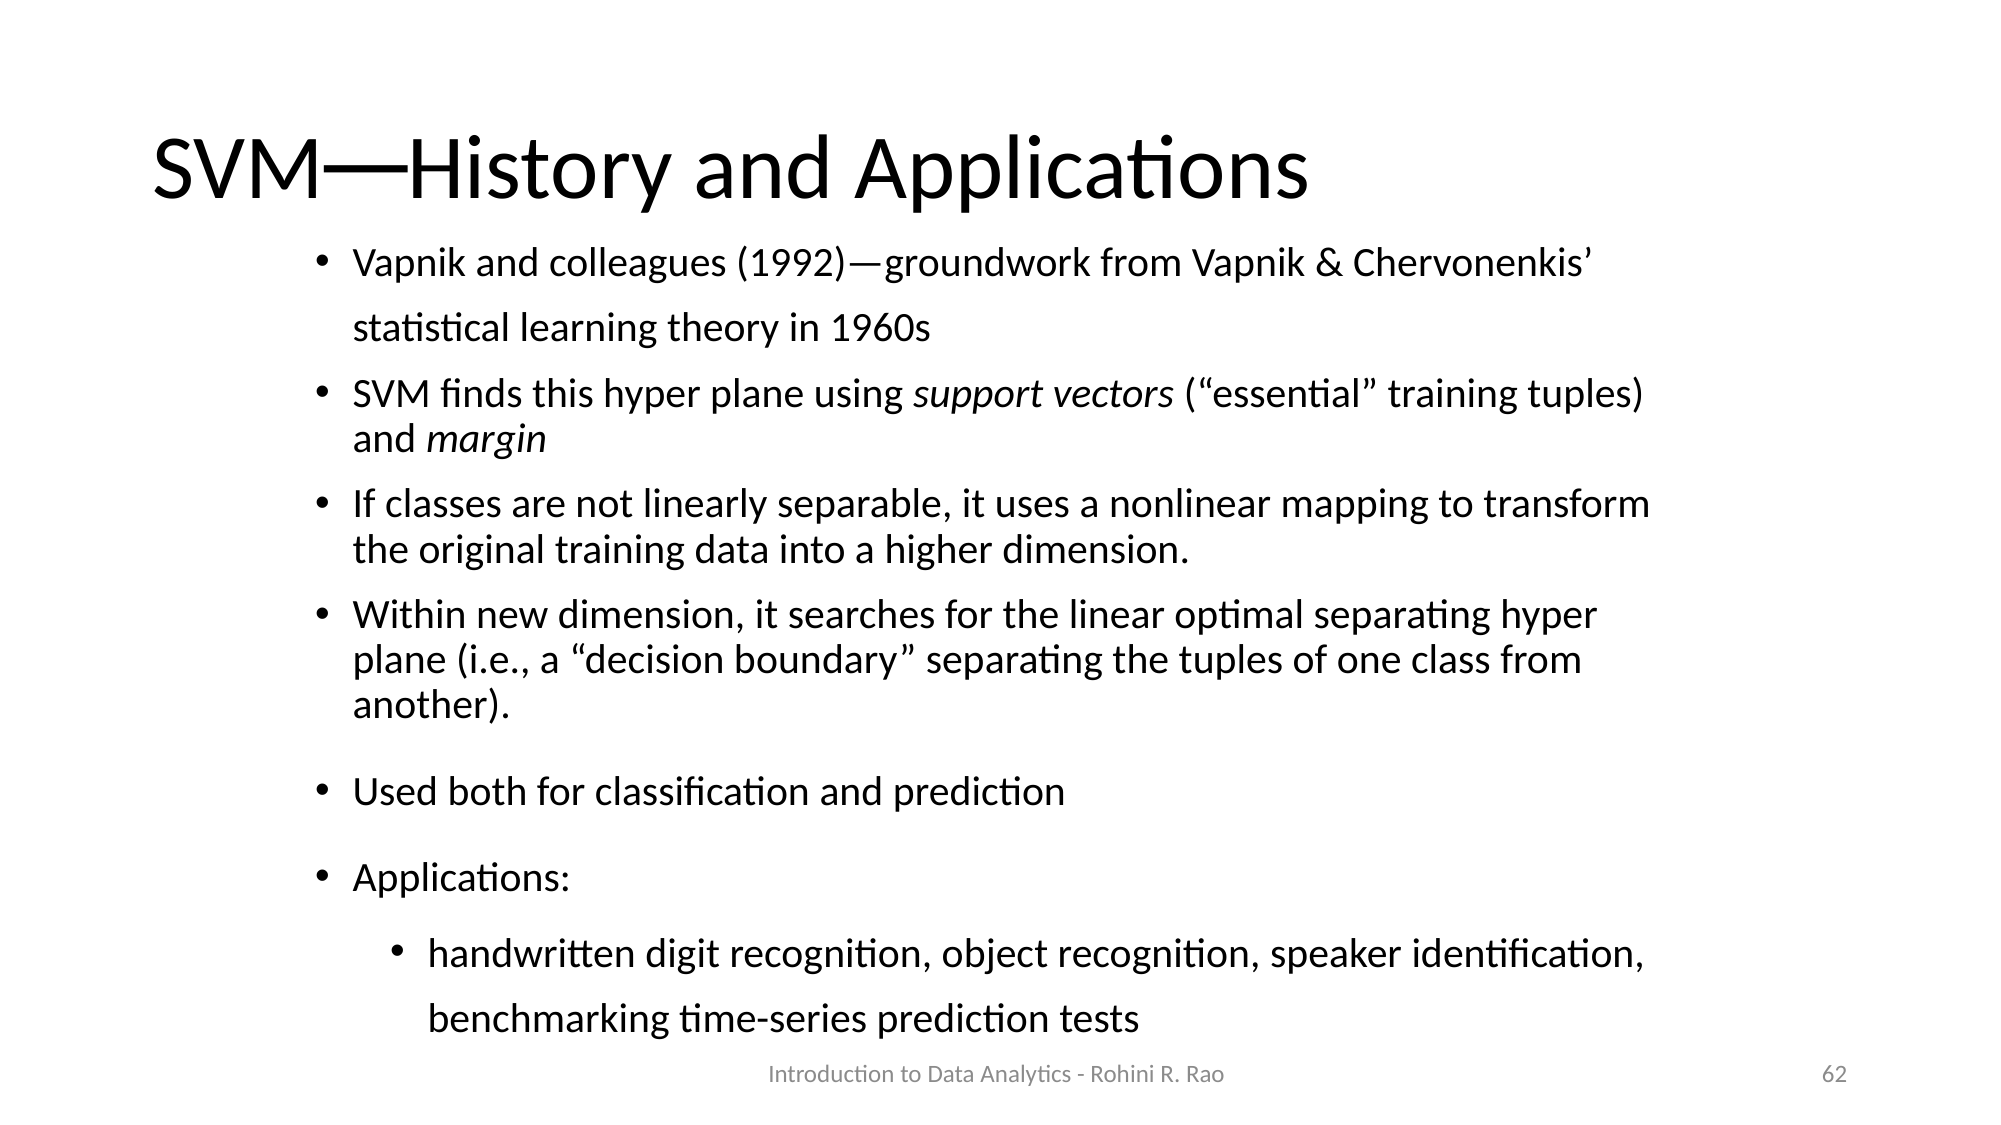

# SVM—History and Applications
Vapnik and colleagues (1992)—groundwork from Vapnik & Chervonenkis’ statistical learning theory in 1960s
SVM finds this hyper plane using support vectors (“essential” training tuples) and margin
If classes are not linearly separable, it uses a nonlinear mapping to transform the original training data into a higher dimension.
Within new dimension, it searches for the linear optimal separating hyper plane (i.e., a “decision boundary” separating the tuples of one class from another).
Used both for classification and prediction
Applications:
handwritten digit recognition, object recognition, speaker identification, benchmarking time-series prediction tests
Introduction to Data Analytics - Rohini R. Rao
62